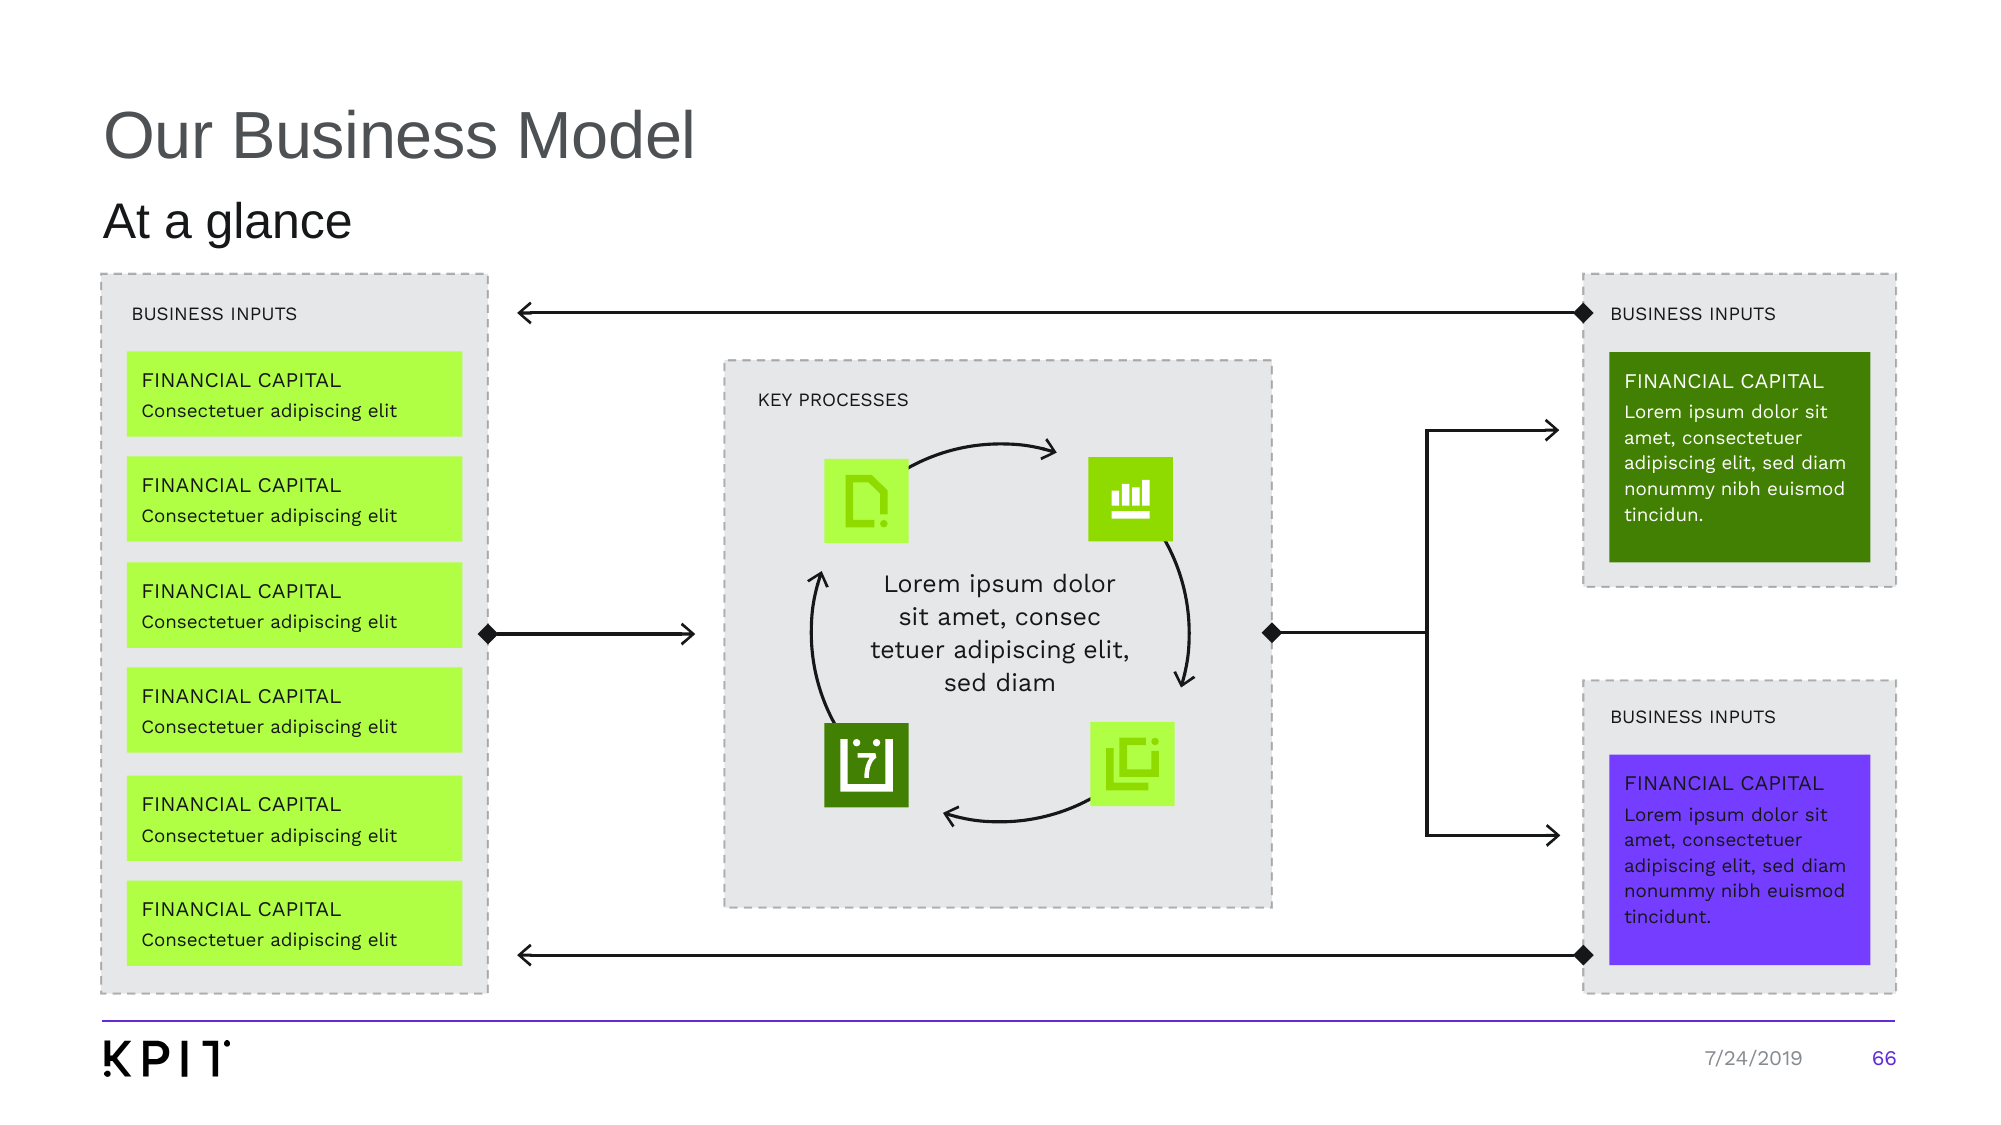

# Our Business Model
At a glance

BUSINESS INPUTS
BUSINESS INPUTS
FINANCIAL CAPITAL
Consectetuer adipiscing elit
FINANCIAL CAPITAL
Lorem ipsum dolor sit amet, consectetuer adipiscing elit, sed diam nonummy nibh euismod tincidun.

KEY PROCESSES

FINANCIAL CAPITAL
Consectetuer adipiscing elit

Lorem ipsum dolor
sit amet, consec
tetuer adipiscing elit, sed diam
FINANCIAL CAPITAL
Consectetuer adipiscing elit
FINANCIAL CAPITAL
Consectetuer adipiscing elit

BUSINESS INPUTS

FINANCIAL CAPITAL
Lorem ipsum dolor sit amet, consectetuer adipiscing elit, sed diam nonummy nibh euismod tincidunt.
FINANCIAL CAPITAL
Consectetuer adipiscing elit
FINANCIAL CAPITAL
Consectetuer adipiscing elit
66
7/24/2019